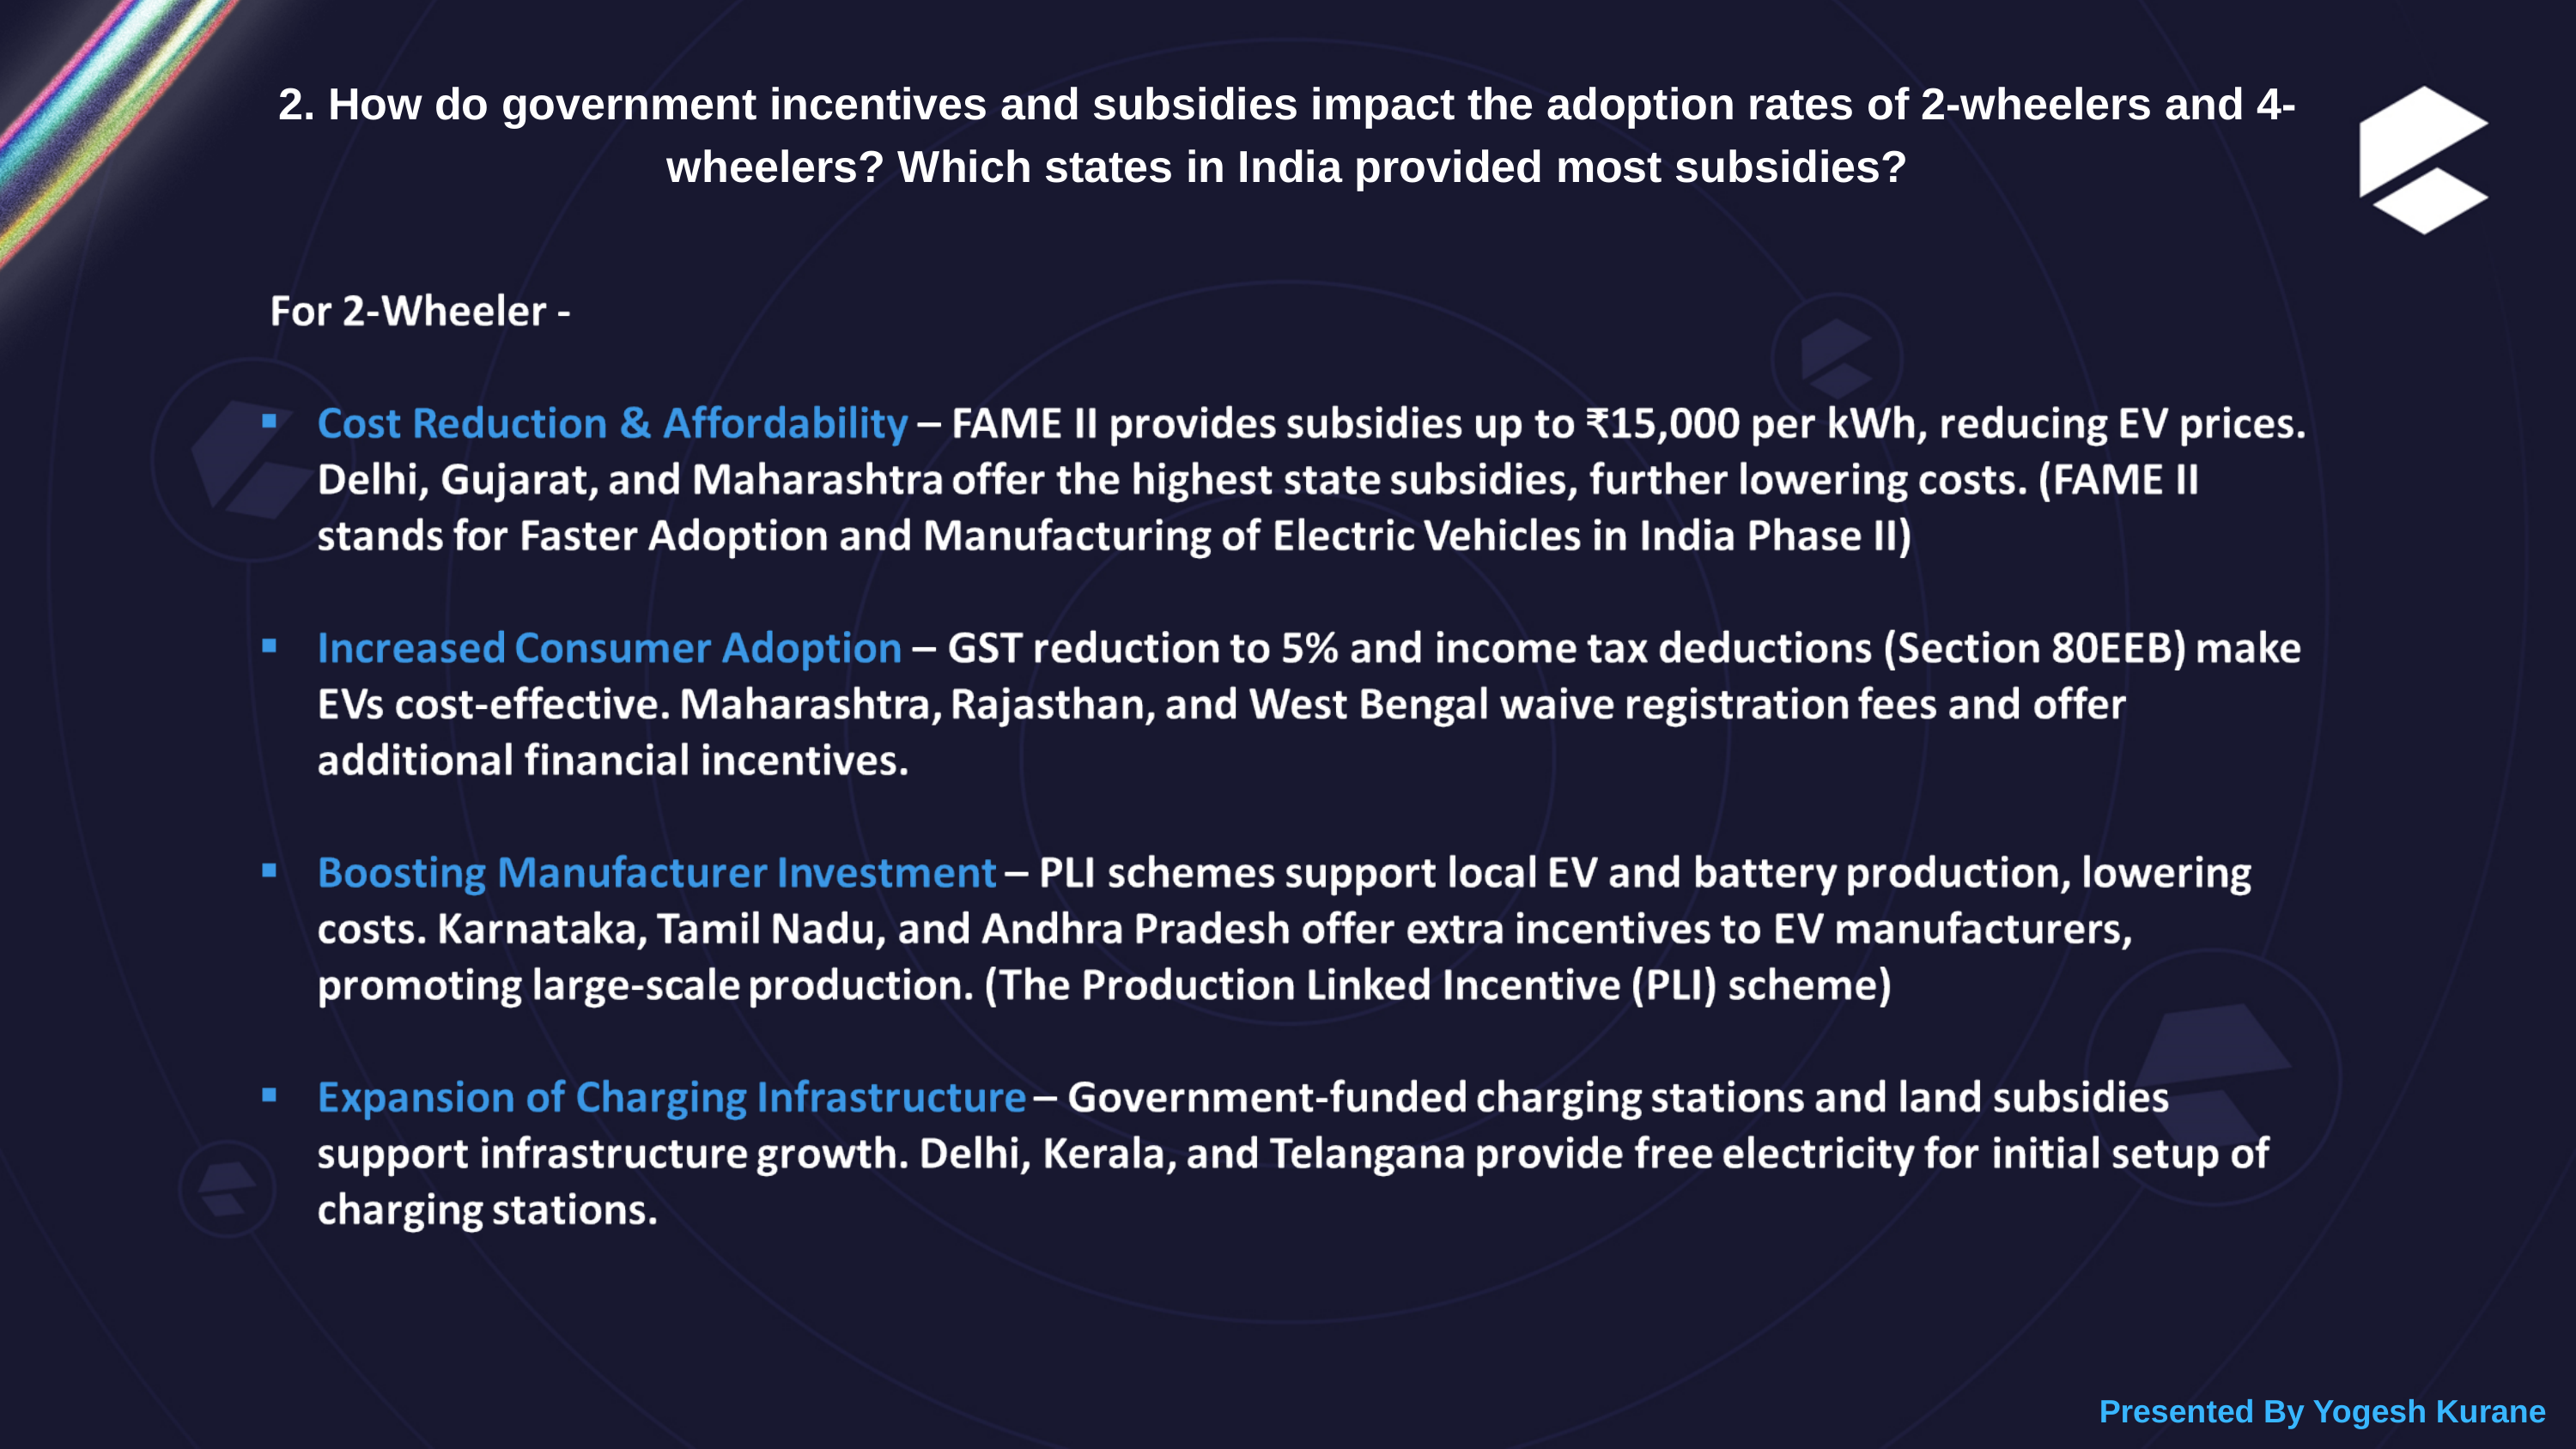

2. How do government incentives and subsidies impact the adoption rates of 2-wheelers and 4-wheelers? Which states in India provided most subsidies?

Presented By Yogesh Kurane